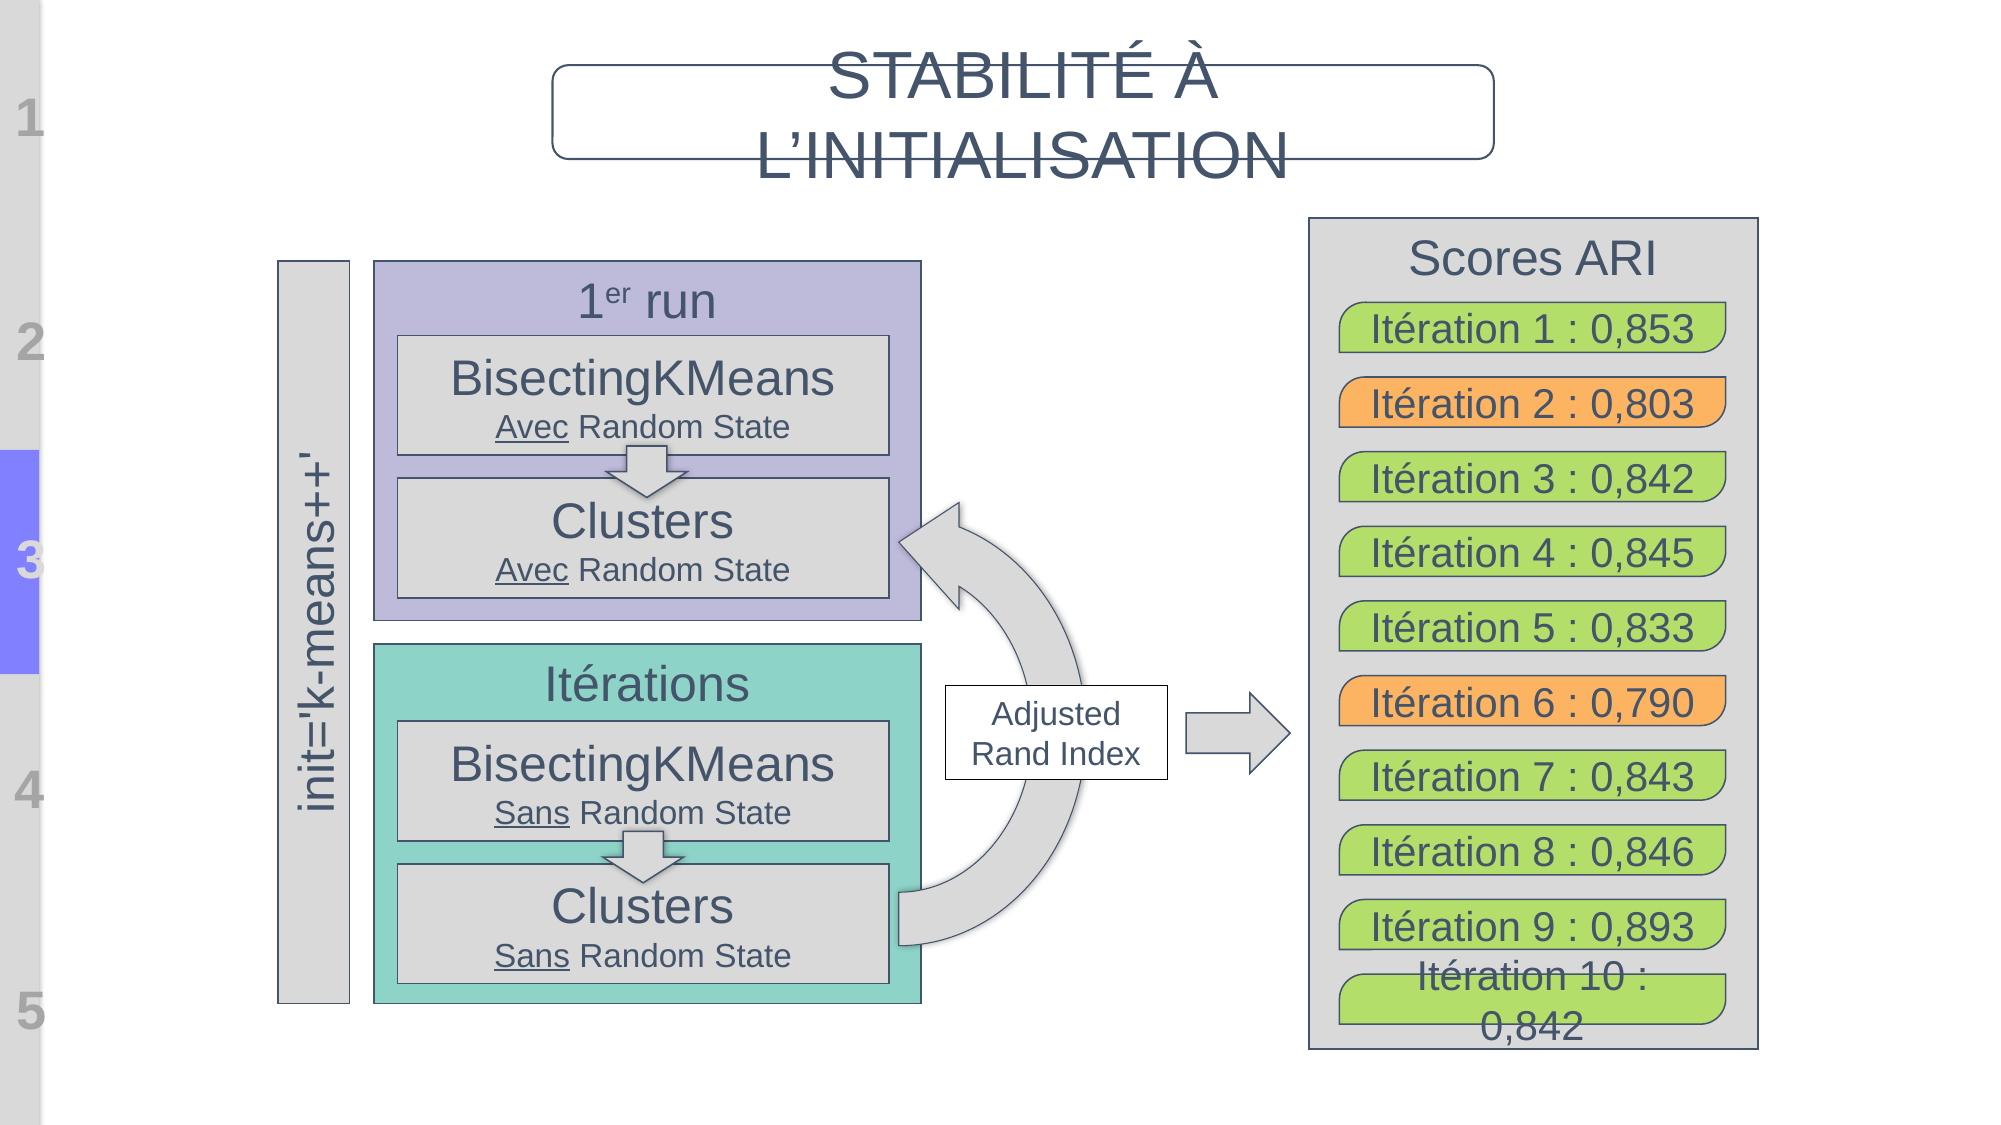

STABILITÉ À L’INITIALISATION
1
Scores ARI
1er run
2
Itération 1 : 0,853
BisectingKMeans
Avec Random State
Itération 2 : 0,803

Itération 3 : 0,842
Clusters
Avec Random State

3
Itération 4 : 0,845
init='k-means++'
Itération 5 : 0,833
Itérations
Itération 6 : 0,790
Adjusted Rand Index

BisectingKMeans
Sans Random State
4
Itération 7 : 0,843

Itération 8 : 0,846
Clusters
Sans Random State
Itération 9 : 0,893
5
Itération 10 : 0,842